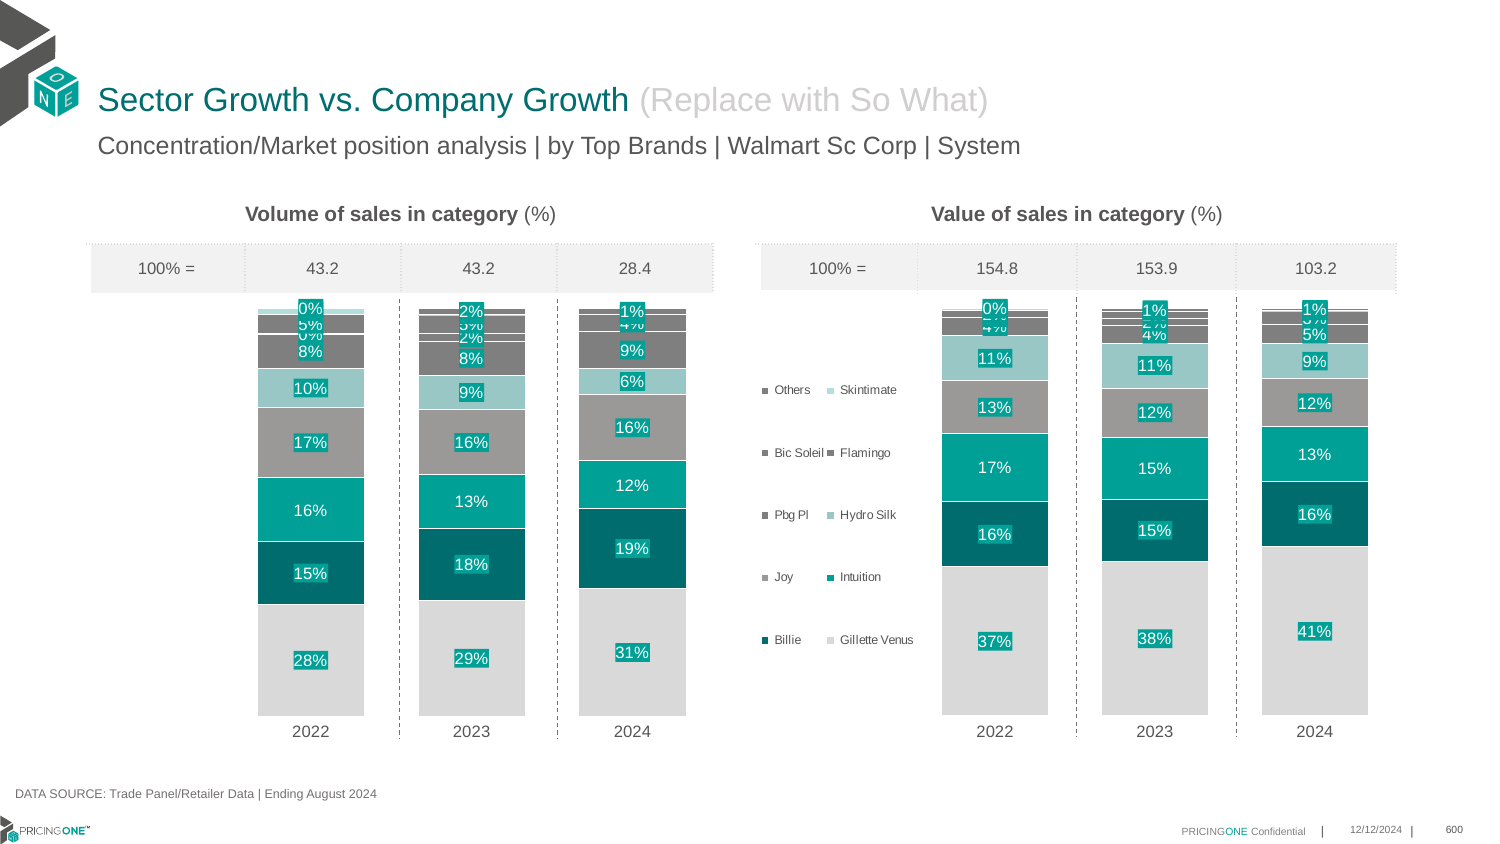

# Sector Growth vs. Company Growth (Replace with So What)
Concentration/Market position analysis | by Top Brands | Walmart Sc Corp | System
| Volume of sales in category (%) |  |  |  |
| --- | --- | --- | --- |
| 100% = | 43.2 | 43.2 | 28.4 |
| Value of sales in category (%) |  |  |  |
| --- | --- | --- | --- |
| 100% = | 154.8 | 153.9 | 103.2 |

### Chart

| Category | Gillette Venus | Billie | Intuition | Joy | Hydro Silk | Pbg Pl | Flamingo | Bic Soleil | Skintimate | Others |
|---|---|---|---|---|---|---|---|---|---|---|
| 2022 | 0.2753323617255671 | 0.1525041429122147 | 0.1566483628972367 | 0.17201482618054337 | 0.09609512512989457 | 0.08380743093612861 | 0.0008402366439326806 | 0.04701628729561315 | 0.015663454450996282 | 7.777182787289074e-05 |
| 2023 | 0.2854451417258029 | 0.17535937624226794 | 0.1305961014307776 | 0.15968592779264612 | 0.08500214608301856 | 0.08237242991269074 | 0.019277218513320447 | 0.0458221388293321 | 0.00019774357347285715 | 0.016241775896670734 |
| 2024 | 0.3142127220130493 | 0.19496473626148533 | 0.11697389164493628 | 0.16228259027317787 | 0.0637702925544331 | 0.09076023227925054 | 0.040922216419317155 | 0.0011272594919805017 | 4.724786801917151e-05 | 0.014938811194350761 |

### Chart

| Category | Gillette Venus | Billie | Intuition | Joy | Hydro Silk | Pbg Pl | Flamingo | Bic Soleil | Skintimate | Others |
|---|---|---|---|---|---|---|---|---|---|---|
| 2022 | 0.365826546368431 | 0.1592755301822164 | 0.16723893821656796 | 0.1289462597163823 | 0.11189213694240097 | 0.04352637643084303 | 0.000824169205676281 | 0.01766039777318528 | 0.004784055383467904 | 2.5589780828888006e-05 |
| 2023 | 0.3788317531858776 | 0.15305477464306827 | 0.15102640936248782 | 0.12104347087997726 | 0.11026313173523819 | 0.04307238469762268 | 0.01752835242830502 | 0.017168735688032673 | 0.0001238692881668954 | 0.007887118091223598 |
| 2024 | 0.4144590860695332 | 0.16044973893486728 | 0.1336536611711086 | 0.11839922665635408 | 0.08604586106495435 | 0.04565592593994954 | 0.03449889168514634 | 0.00022268469136970027 | 3.317199259390189e-05 | 0.00658175179412302 |
DATA SOURCE: Trade Panel/Retailer Data | Ending August 2024

12/12/2024
600